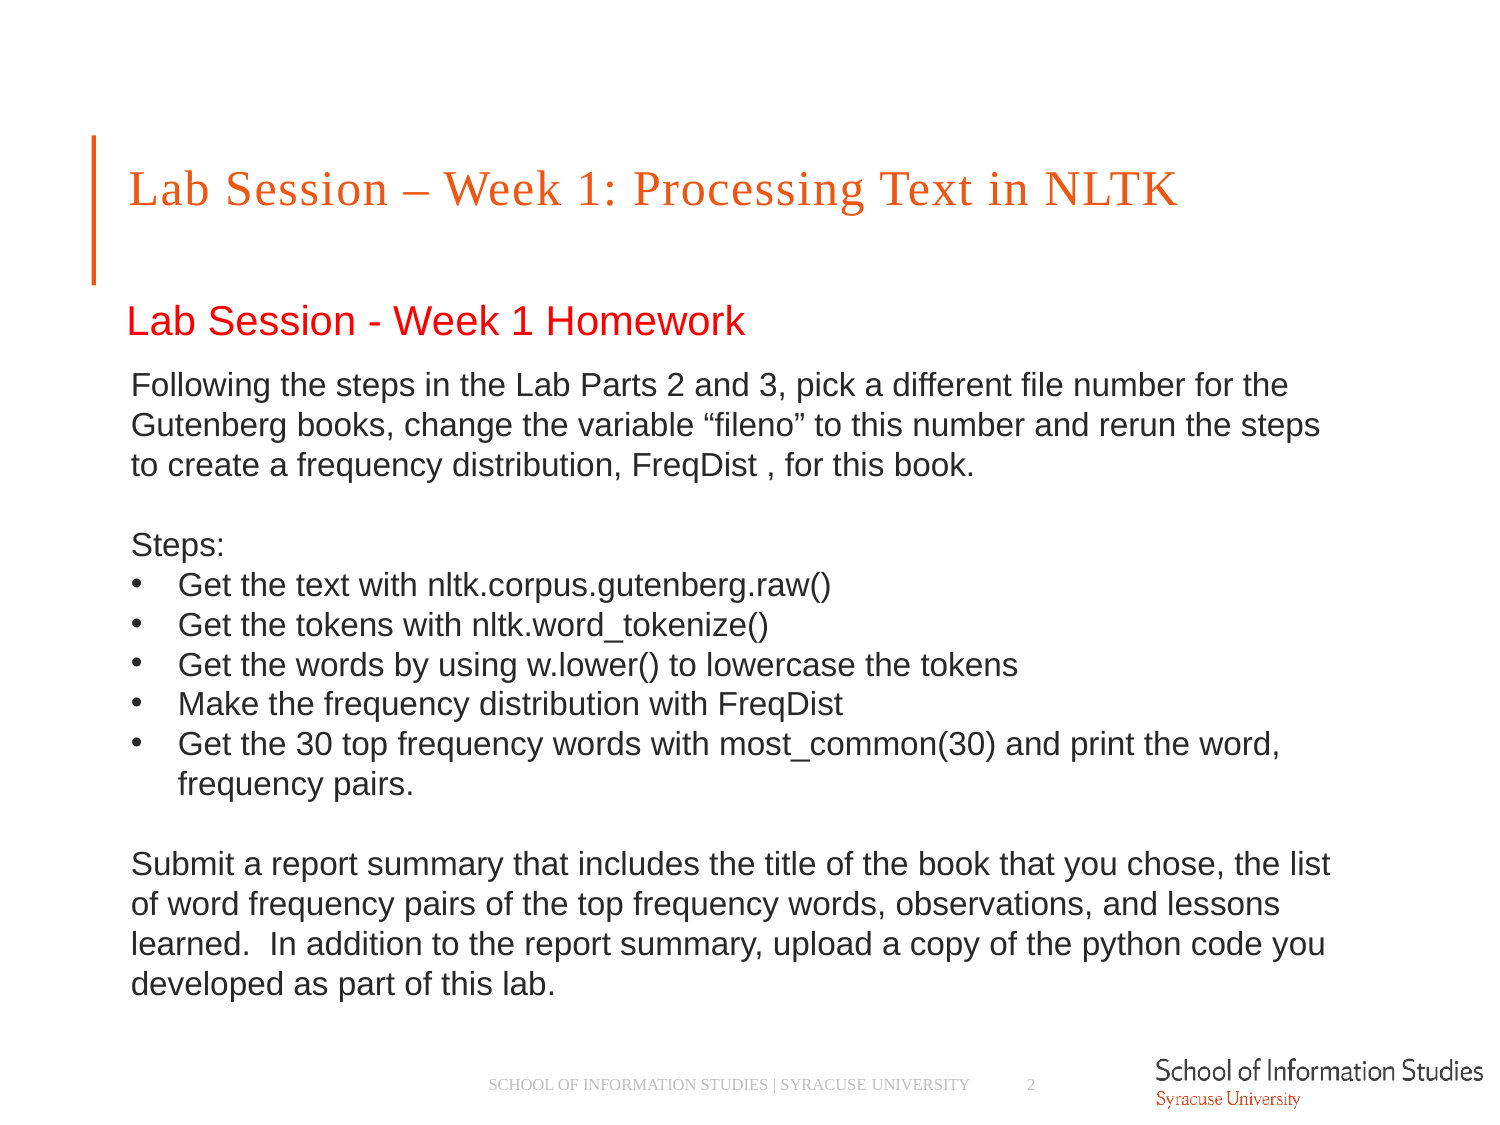

Lab Session – Week 1: Processing Text in NLTK
Lab Session - Week 1 Homework
Following the steps in the Lab Parts 2 and 3, pick a different file number for the Gutenberg books, change the variable “fileno” to this number and rerun the steps to create a frequency distribution, FreqDist , for this book.

Steps:
Get the text with nltk.corpus.gutenberg.raw()
Get the tokens with nltk.word_tokenize()
Get the words by using w.lower() to lowercase the tokens
Make the frequency distribution with FreqDist
Get the 30 top frequency words with most_common(30) and print the word, frequency pairs.

Submit a report summary that includes the title of the book that you chose, the list of word frequency pairs of the top frequency words, observations, and lessons learned.  In addition to the report summary, upload a copy of the python code you developed as part of this lab.
SCHOOL OF INFORMATION STUDIES | SYRACUSE UNIVERSITY
2